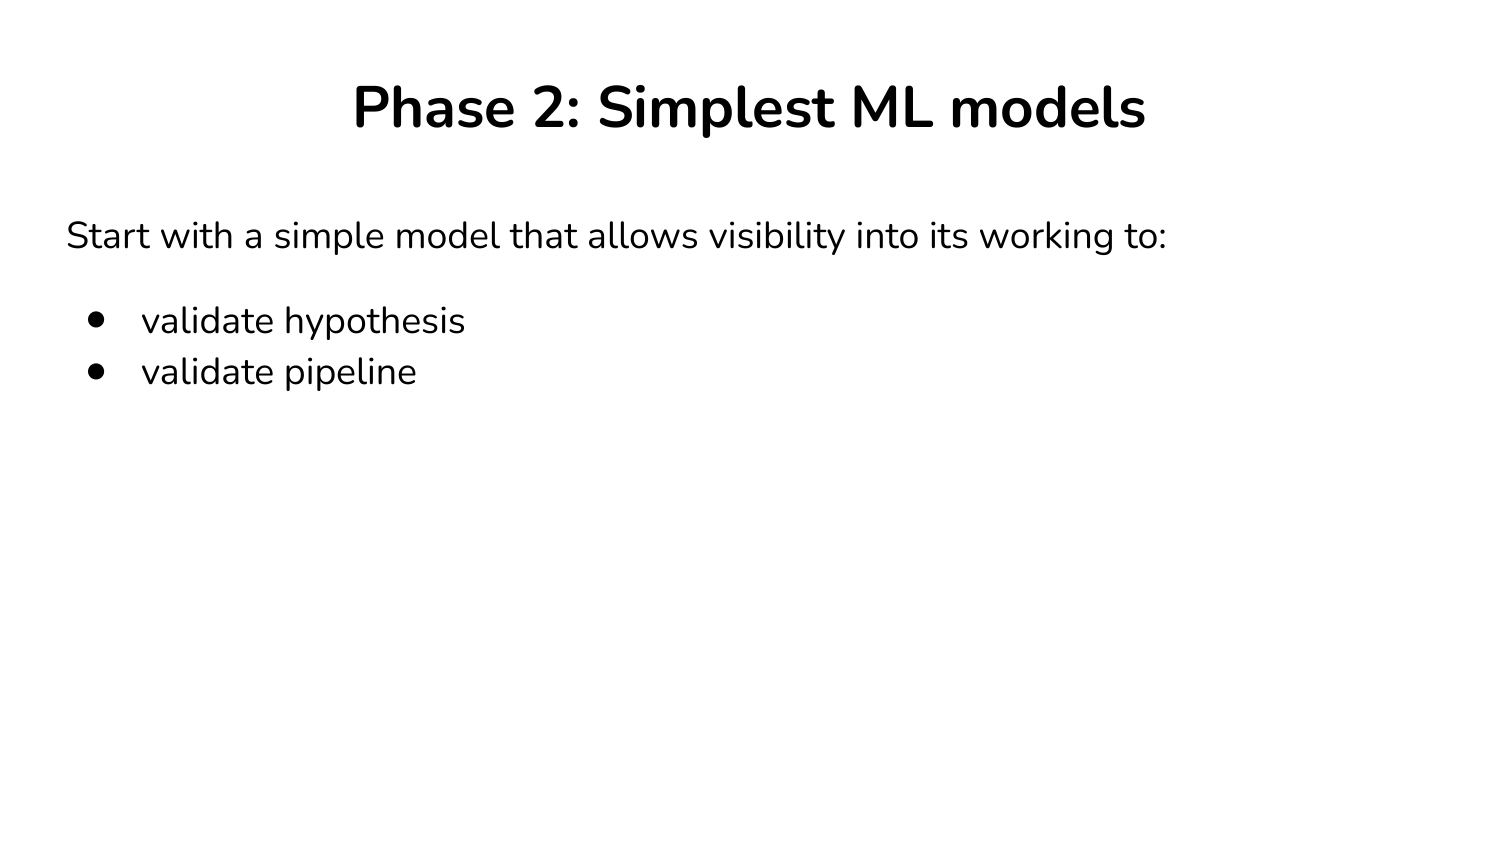

# Phase 2: Simplest ML models

Start with a simple model that allows visibility into its working to:
validate hypothesis
validate pipeline